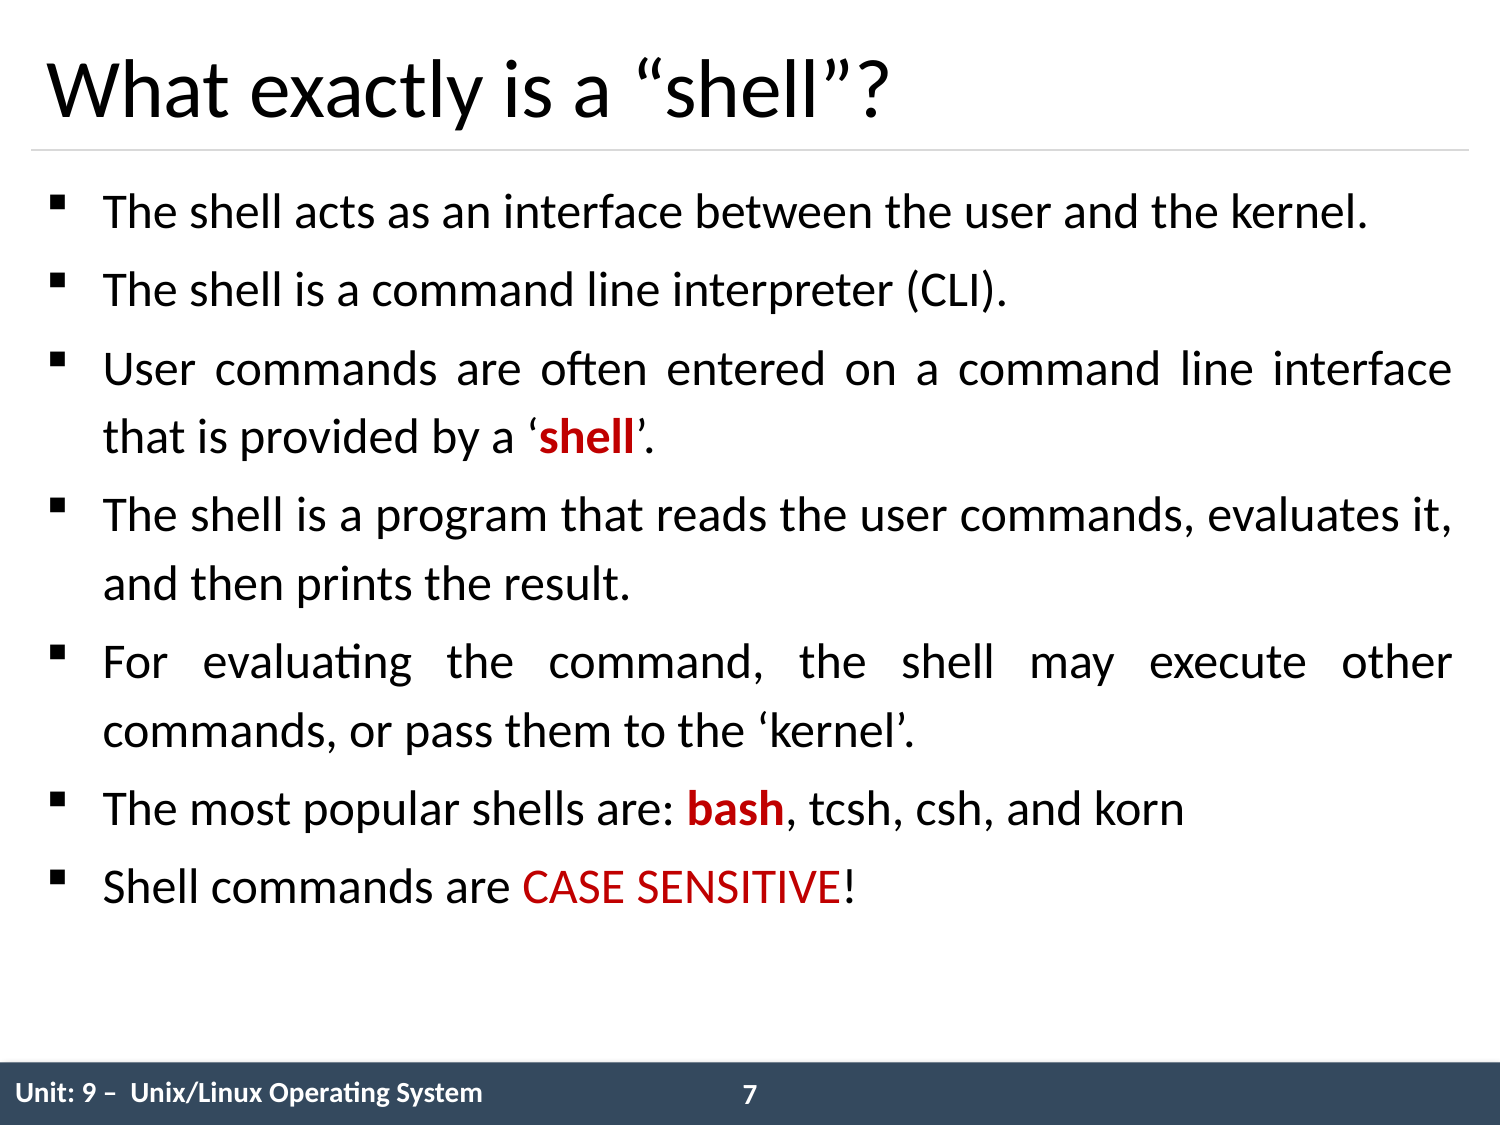

# What exactly is a “shell”?
The shell acts as an interface between the user and the kernel.
The shell is a command line interpreter (CLI).
User commands are often entered on a command line interface that is provided by a ‘shell’.
The shell is a program that reads the user commands, evaluates it, and then prints the result.
For evaluating the command, the shell may execute other commands, or pass them to the ‘kernel’.
The most popular shells are: bash, tcsh, csh, and korn
Shell commands are CASE SENSITIVE!